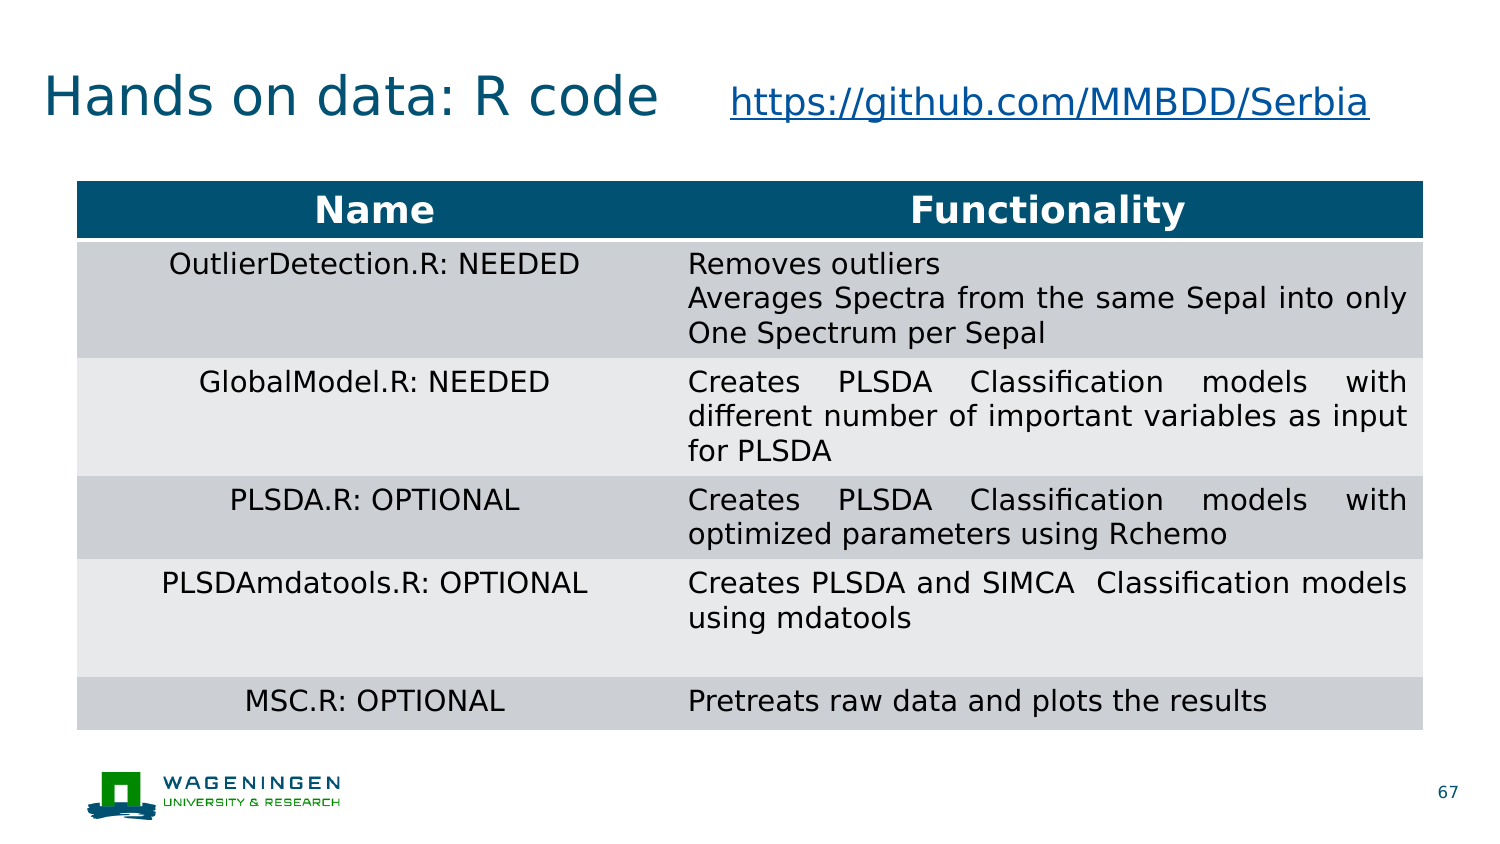

# Hands on data: R code    https://github.com/MMBDD/Serbia
| Name | Functionality |
| --- | --- |
| OutlierDetection.R: NEEDED | Removes outliers Averages Spectra from the same Sepal into only One Spectrum per Sepal |
| GlobalModel.R: NEEDED | Creates PLSDA Classification models with different number of important variables as input for PLSDA |
| PLSDA.R: OPTIONAL | Creates PLSDA Classification models with optimized parameters using Rchemo |
| PLSDAmdatools.R: OPTIONAL | Creates PLSDA and SIMCA Classification models using mdatools |
| MSC.R: OPTIONAL | Pretreats raw data and plots the results |
67